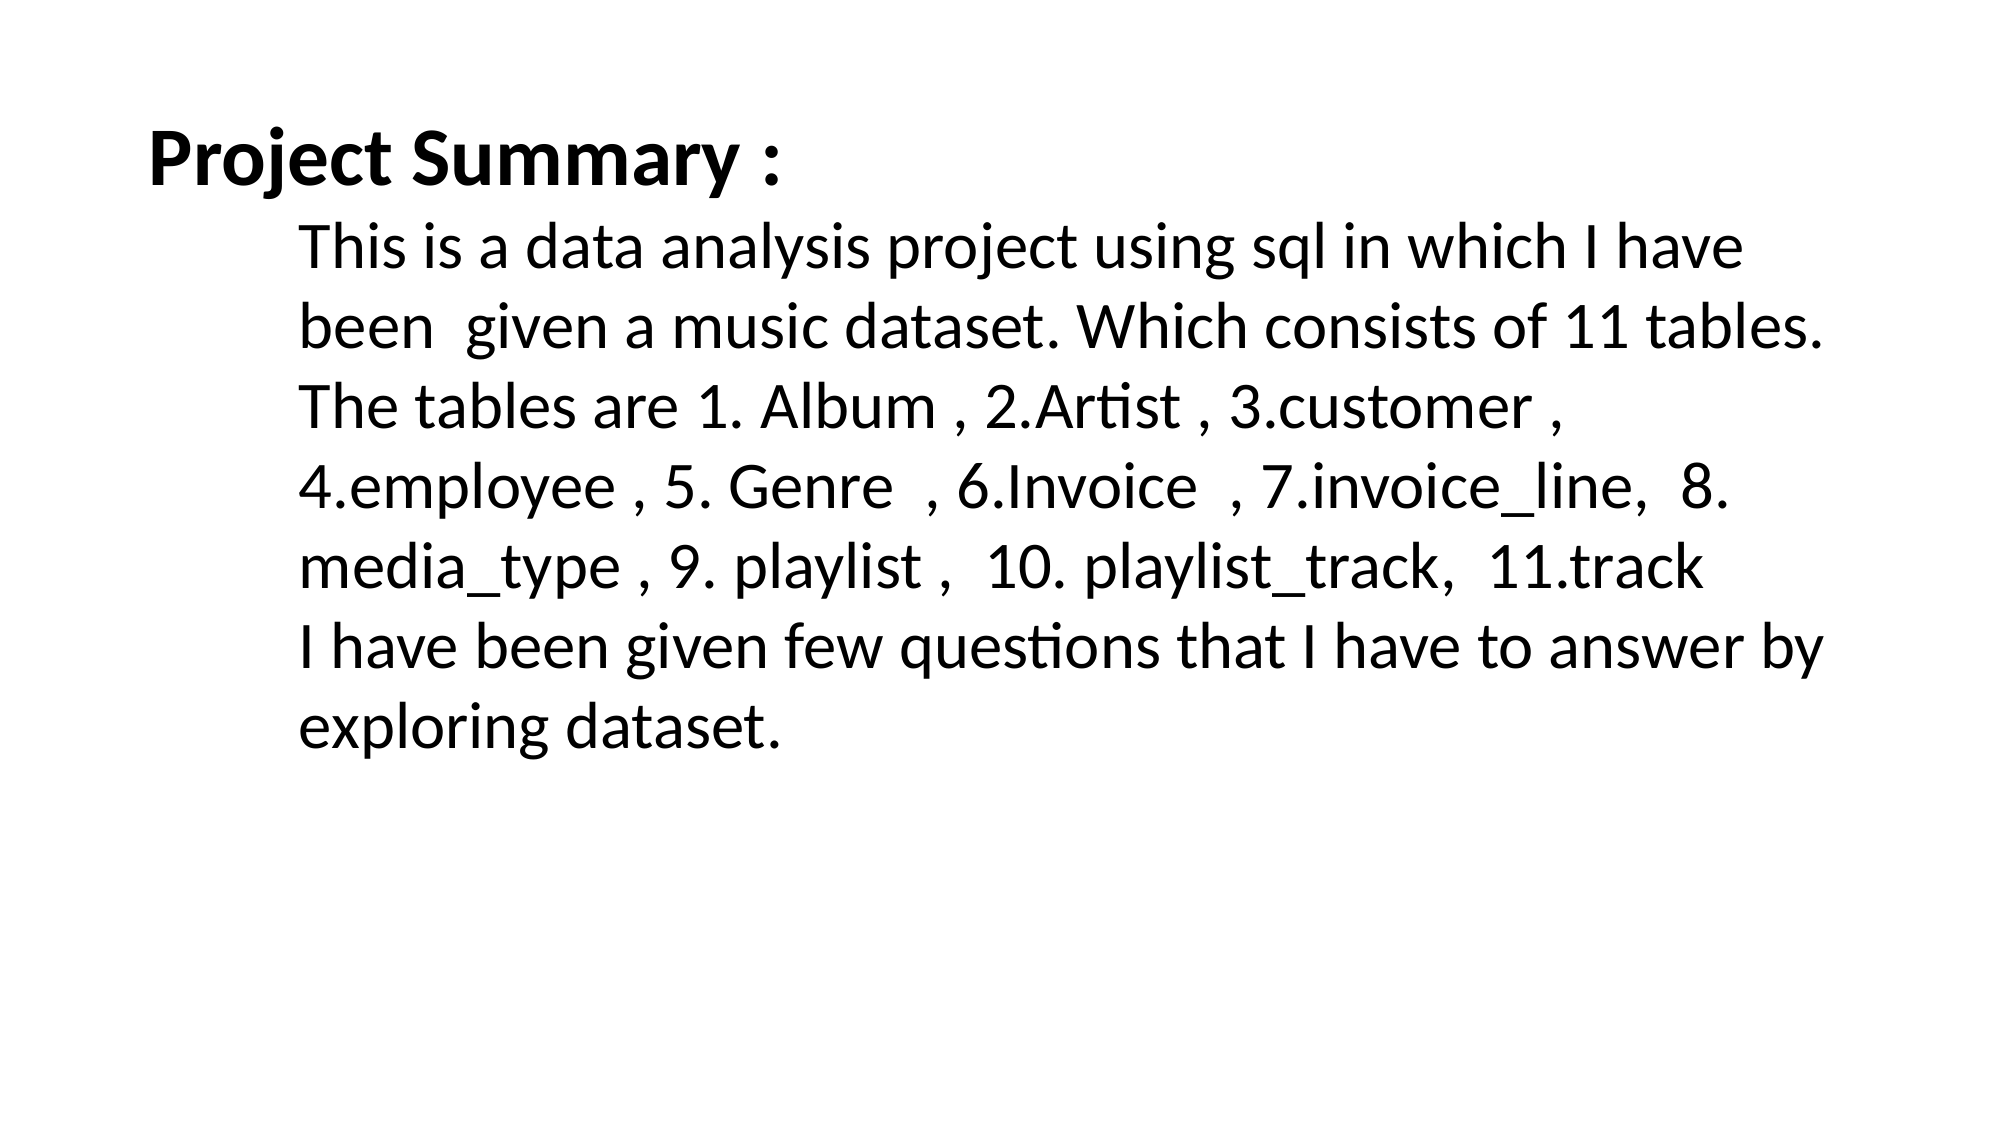

Project Summary :
This is a data analysis project using sql in which I have been  given a music dataset. Which consists of 11 tables. The tables are 1. Album , 2.Artist , 3.customer , 4.employee , 5. Genre  , 6.Invoice  , 7.invoice_line,  8. media_type , 9. playlist ,  10. playlist_track,  11.track
I have been given few questions that I have to answer by exploring dataset.